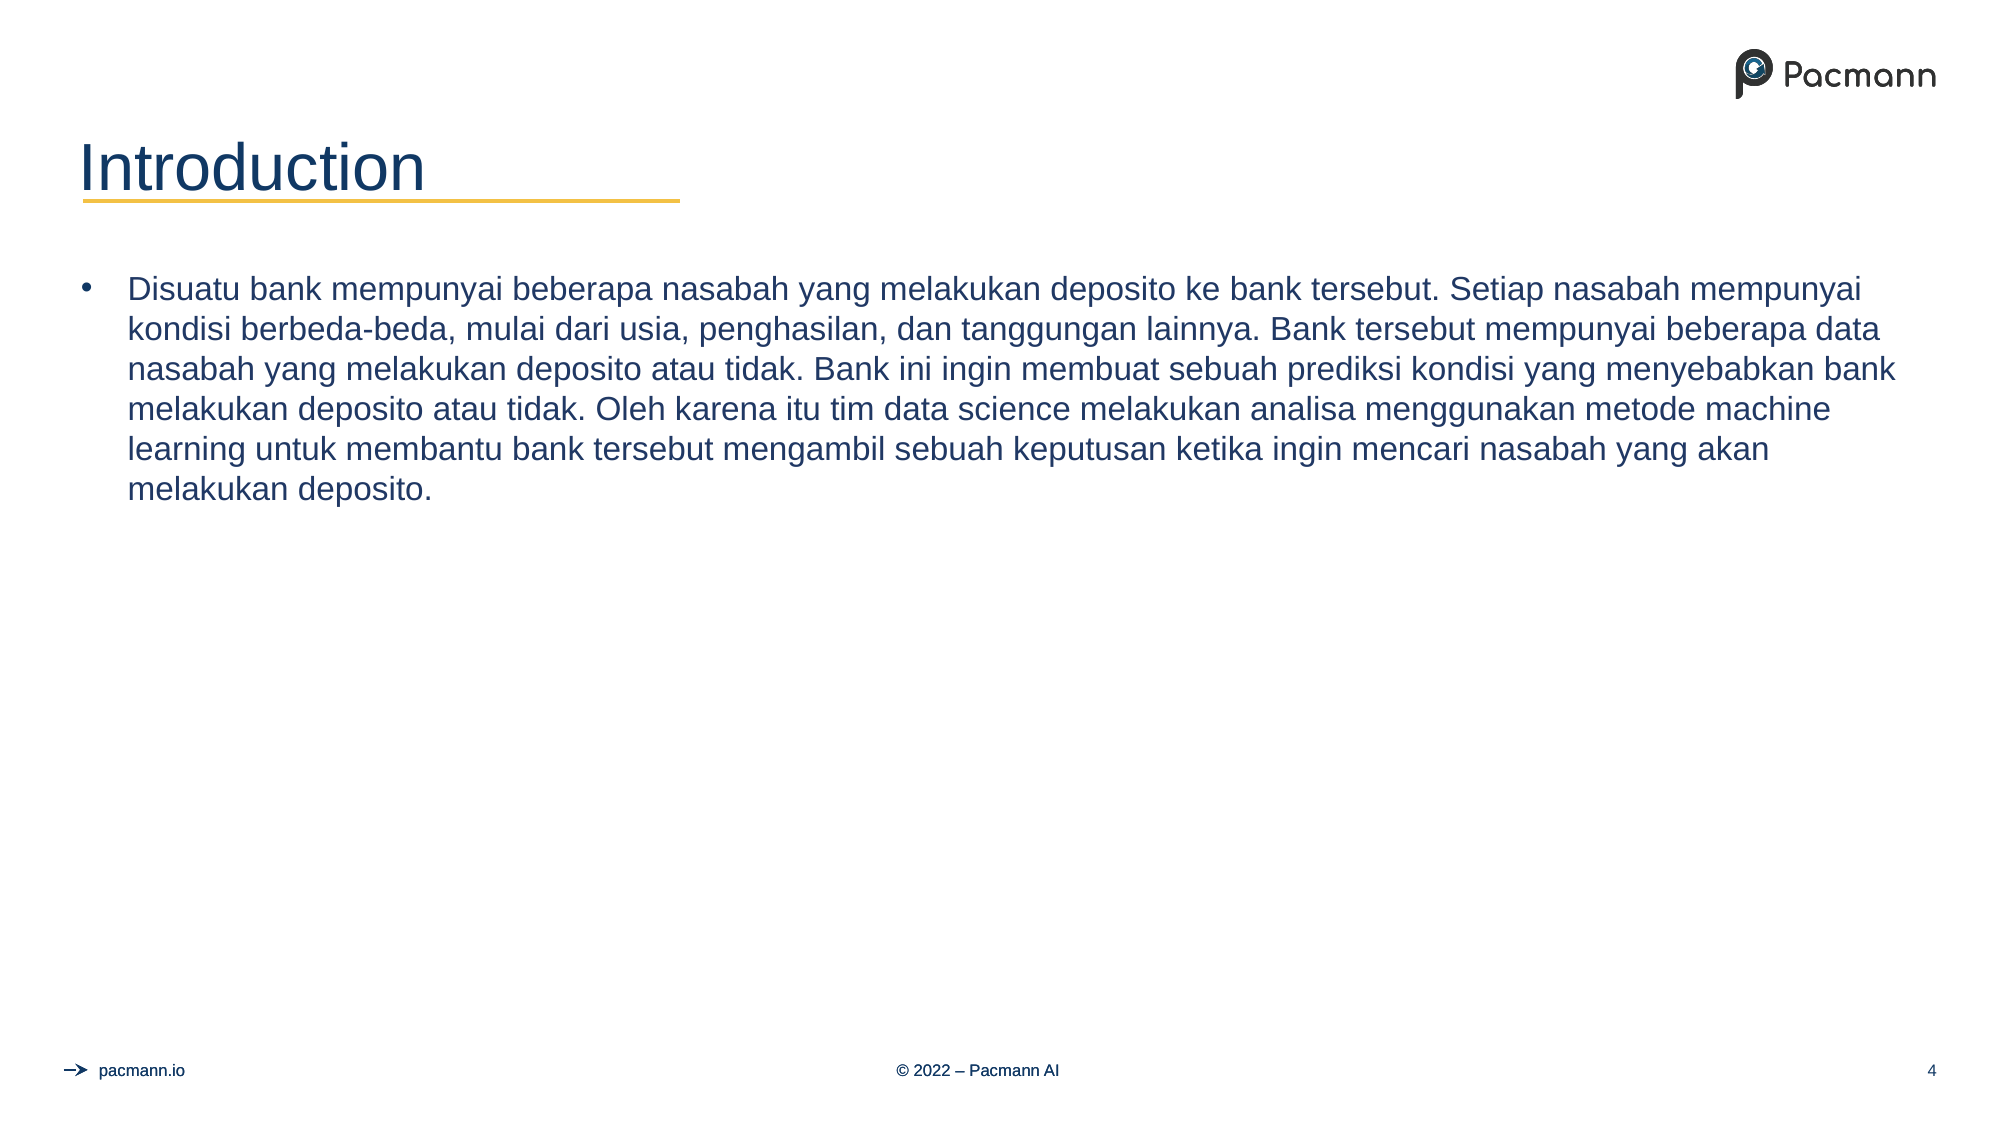

# Introduction
Disuatu bank mempunyai beberapa nasabah yang melakukan deposito ke bank tersebut. Setiap nasabah mempunyai kondisi berbeda-beda, mulai dari usia, penghasilan, dan tanggungan lainnya. Bank tersebut mempunyai beberapa data nasabah yang melakukan deposito atau tidak. Bank ini ingin membuat sebuah prediksi kondisi yang menyebabkan bank melakukan deposito atau tidak. Oleh karena itu tim data science melakukan analisa menggunakan metode machine learning untuk membantu bank tersebut mengambil sebuah keputusan ketika ingin mencari nasabah yang akan melakukan deposito.